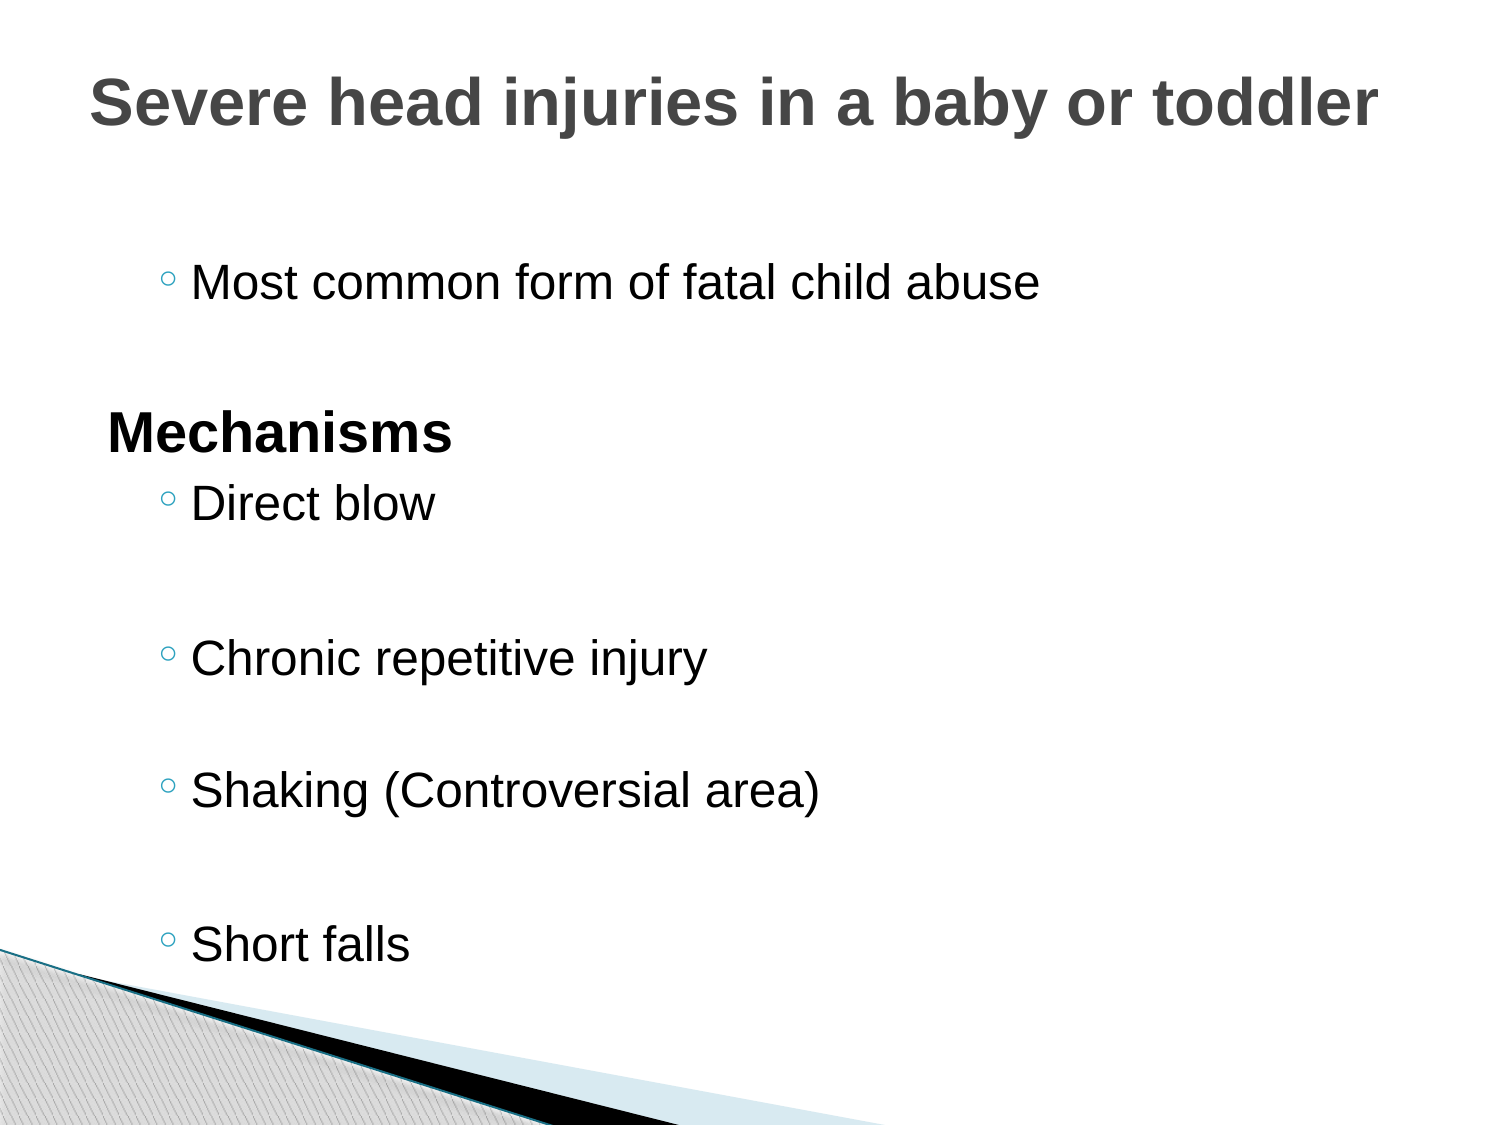

# Severe head injuries in a baby or toddler
Most common form of fatal child abuse

Mechanisms
Direct blow

Chronic repetitive injury

Shaking (Controversial area)

Short falls